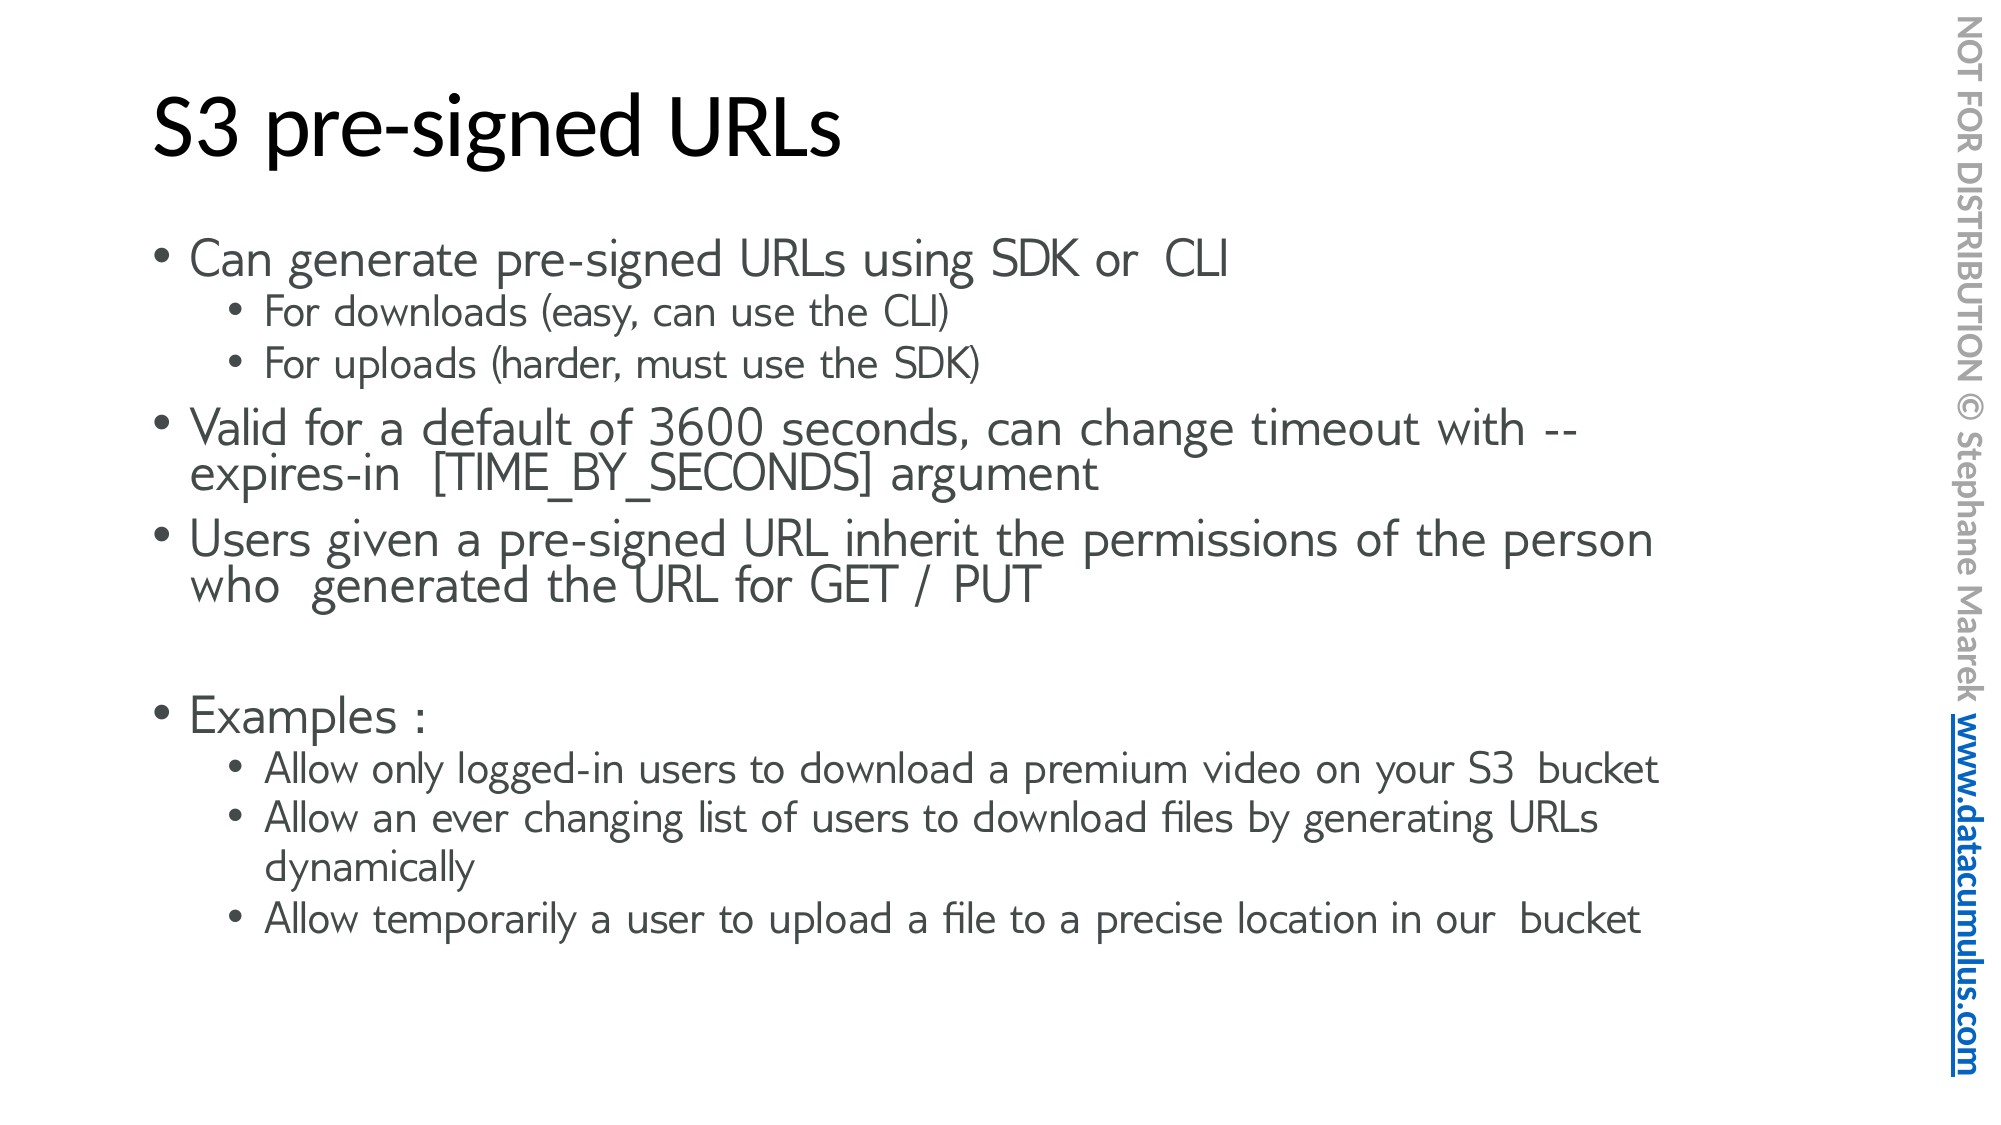

NOT FOR DISTRIBUTION © Stephane Maarek www.datacumulus.com
# S3 pre-signed URLs
Can generate pre-signed URLs using SDK or CLI
For downloads (easy, can use the CLI)
For uploads (harder, must use the SDK)
Valid for a default of 3600 seconds, can change timeout with --expires-in  [TIME_BY_SECONDS] argument
Users given a pre-signed URL inherit the permissions of the person who  generated the URL for GET / PUT

Examples :
Allow only logged-in users to download a premium video on your S3 bucket
Allow an ever changing list of users to download files by generating URLs dynamically
Allow temporarily a user to upload a file to a precise location in our bucket
© Stephane Maarek